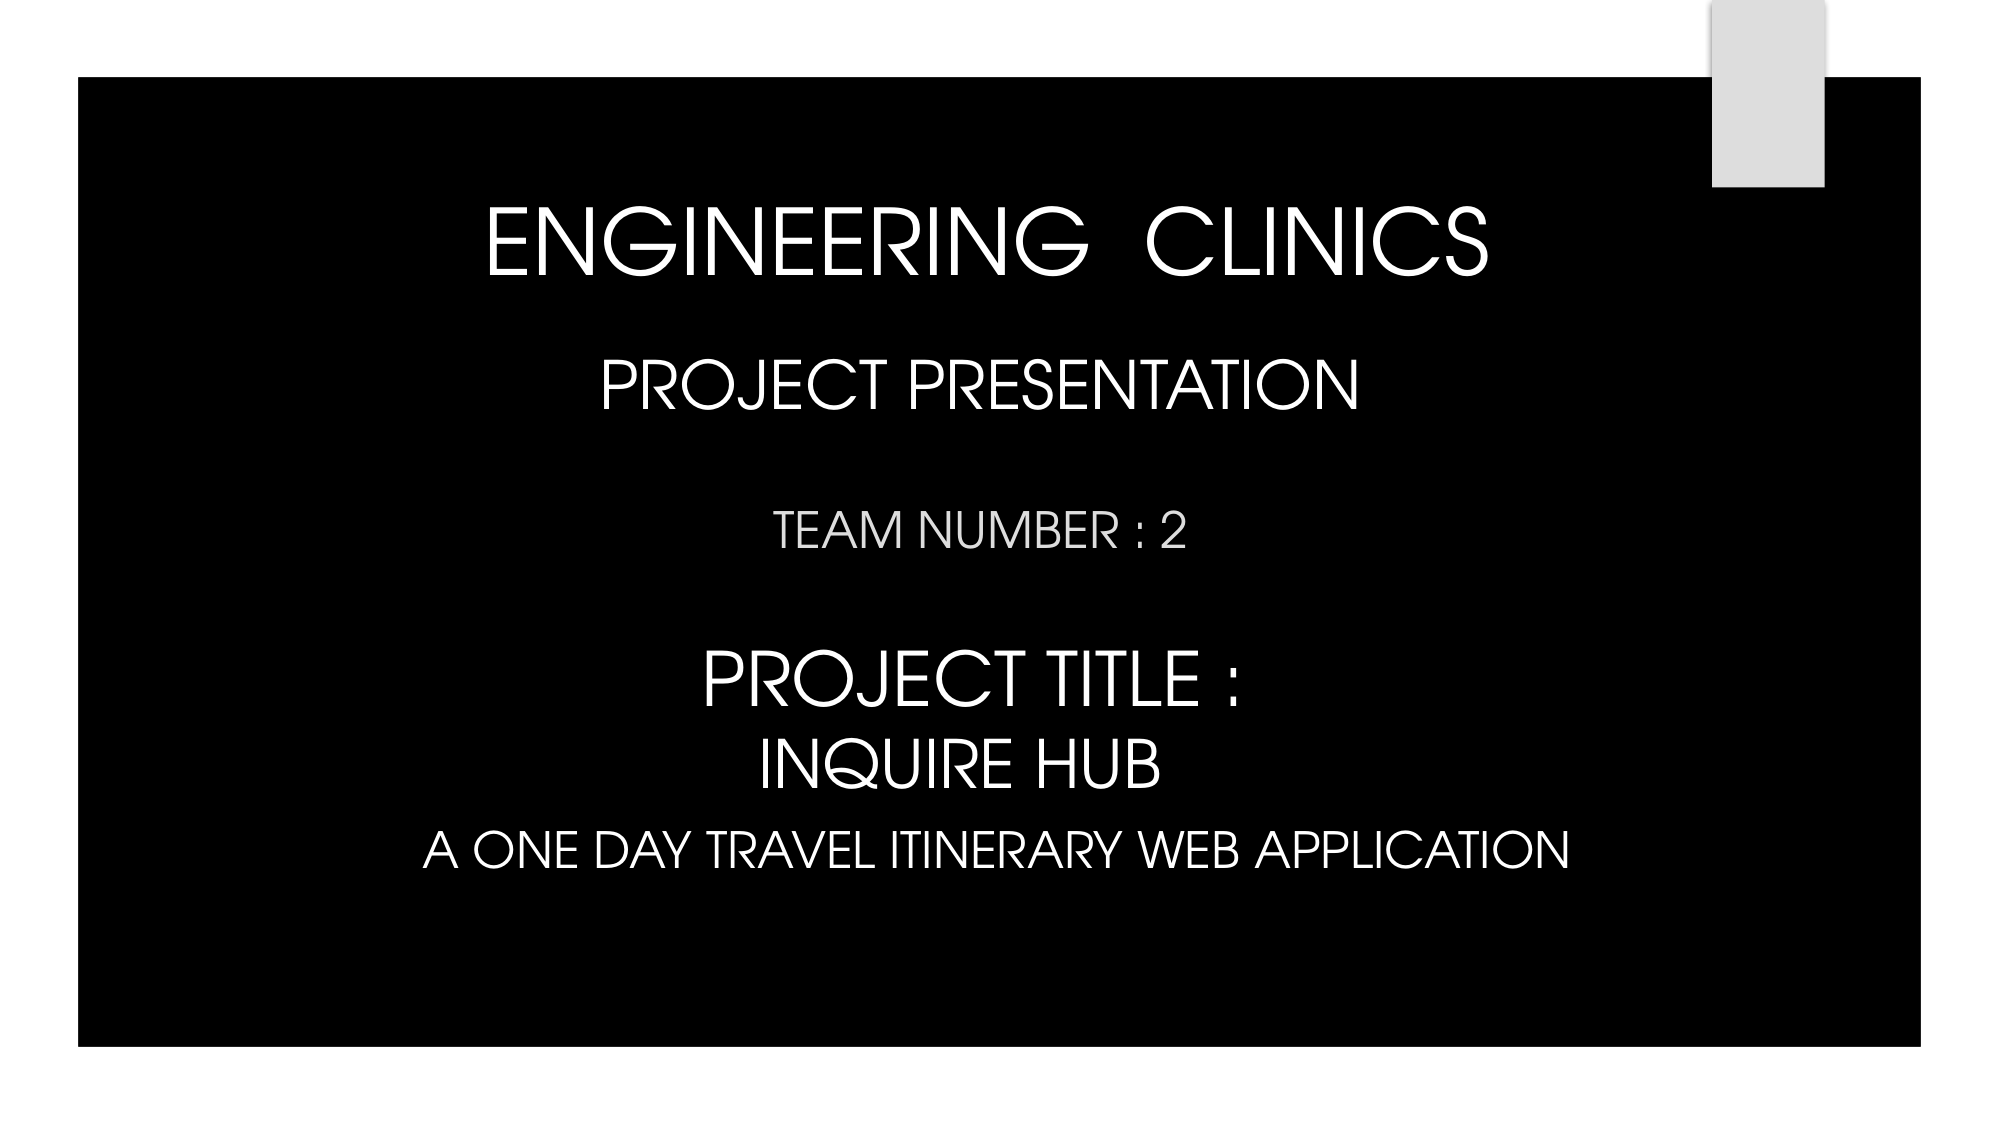

ENGINEERING  CLINICS
PROJECT PRESENTATION
TEAM NUMBER : 2
                PROJECT TITLE :
INQUIRE HUB
    A ONE DAY TRAVEL ITINERARY WEB APPLICATION